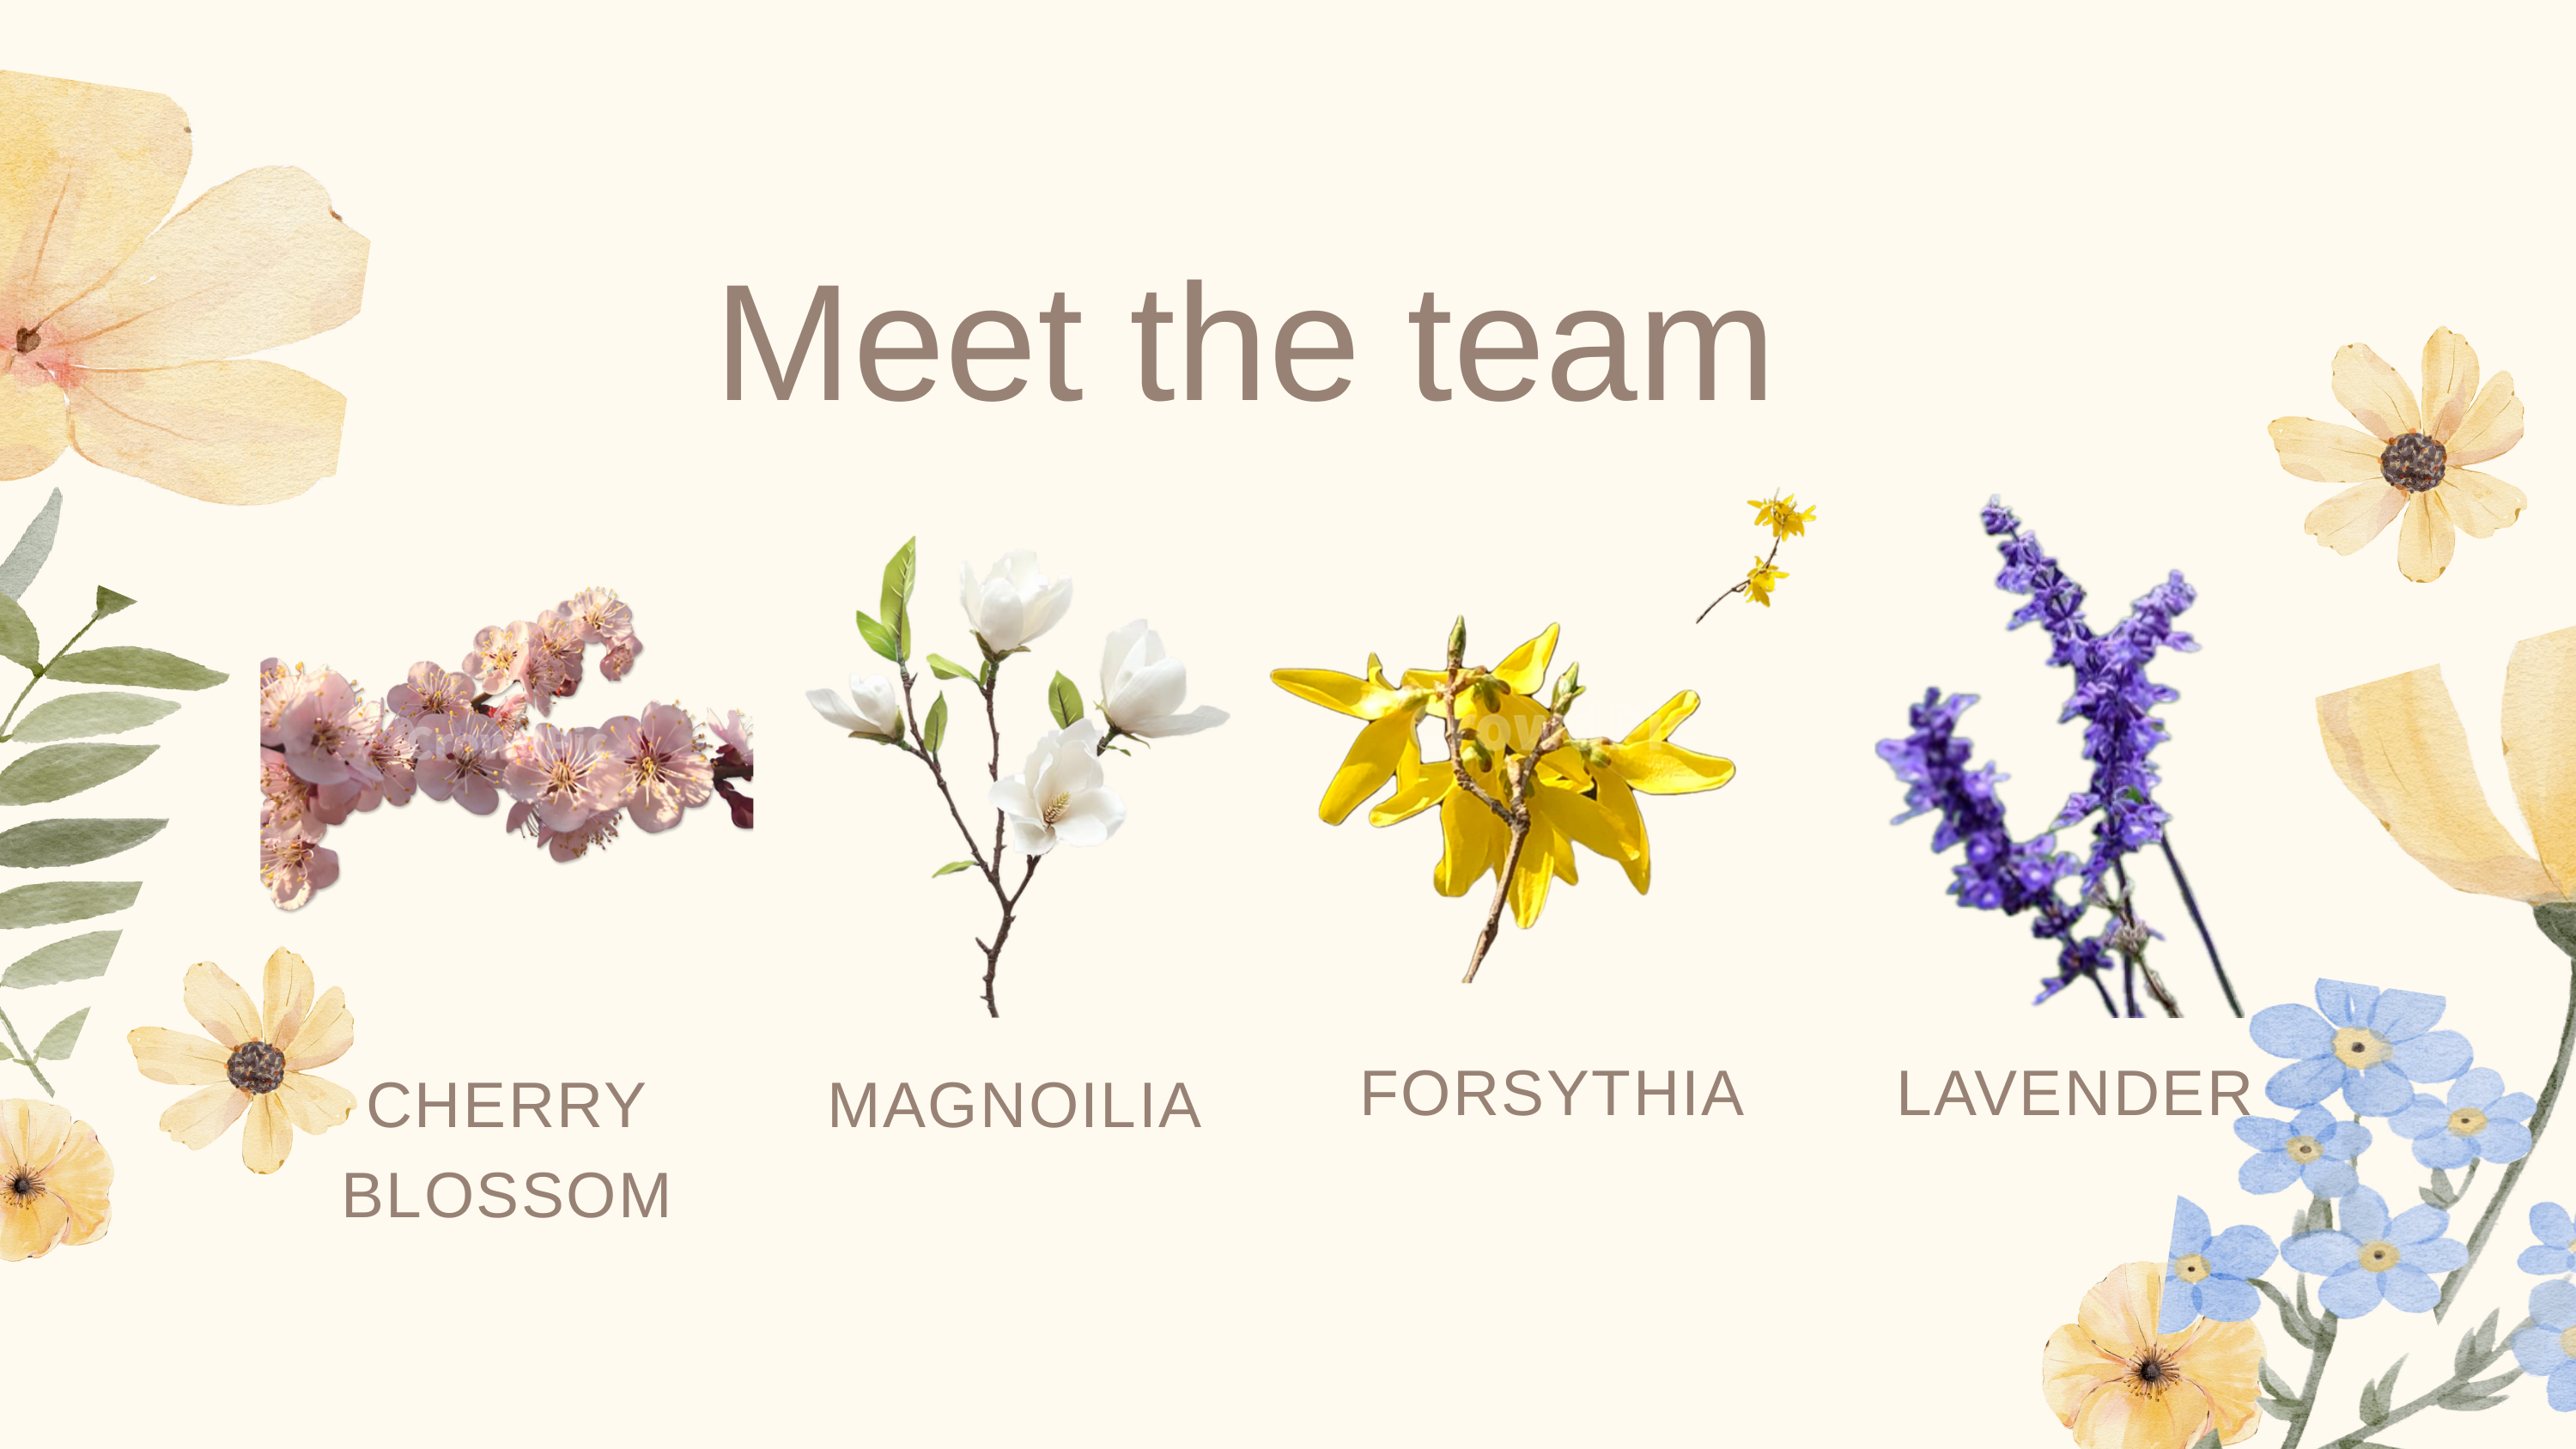

Meet the team

FORSYTHIA
LAVENDER
CHERRY
BLOSSOM
MAGNOILIA